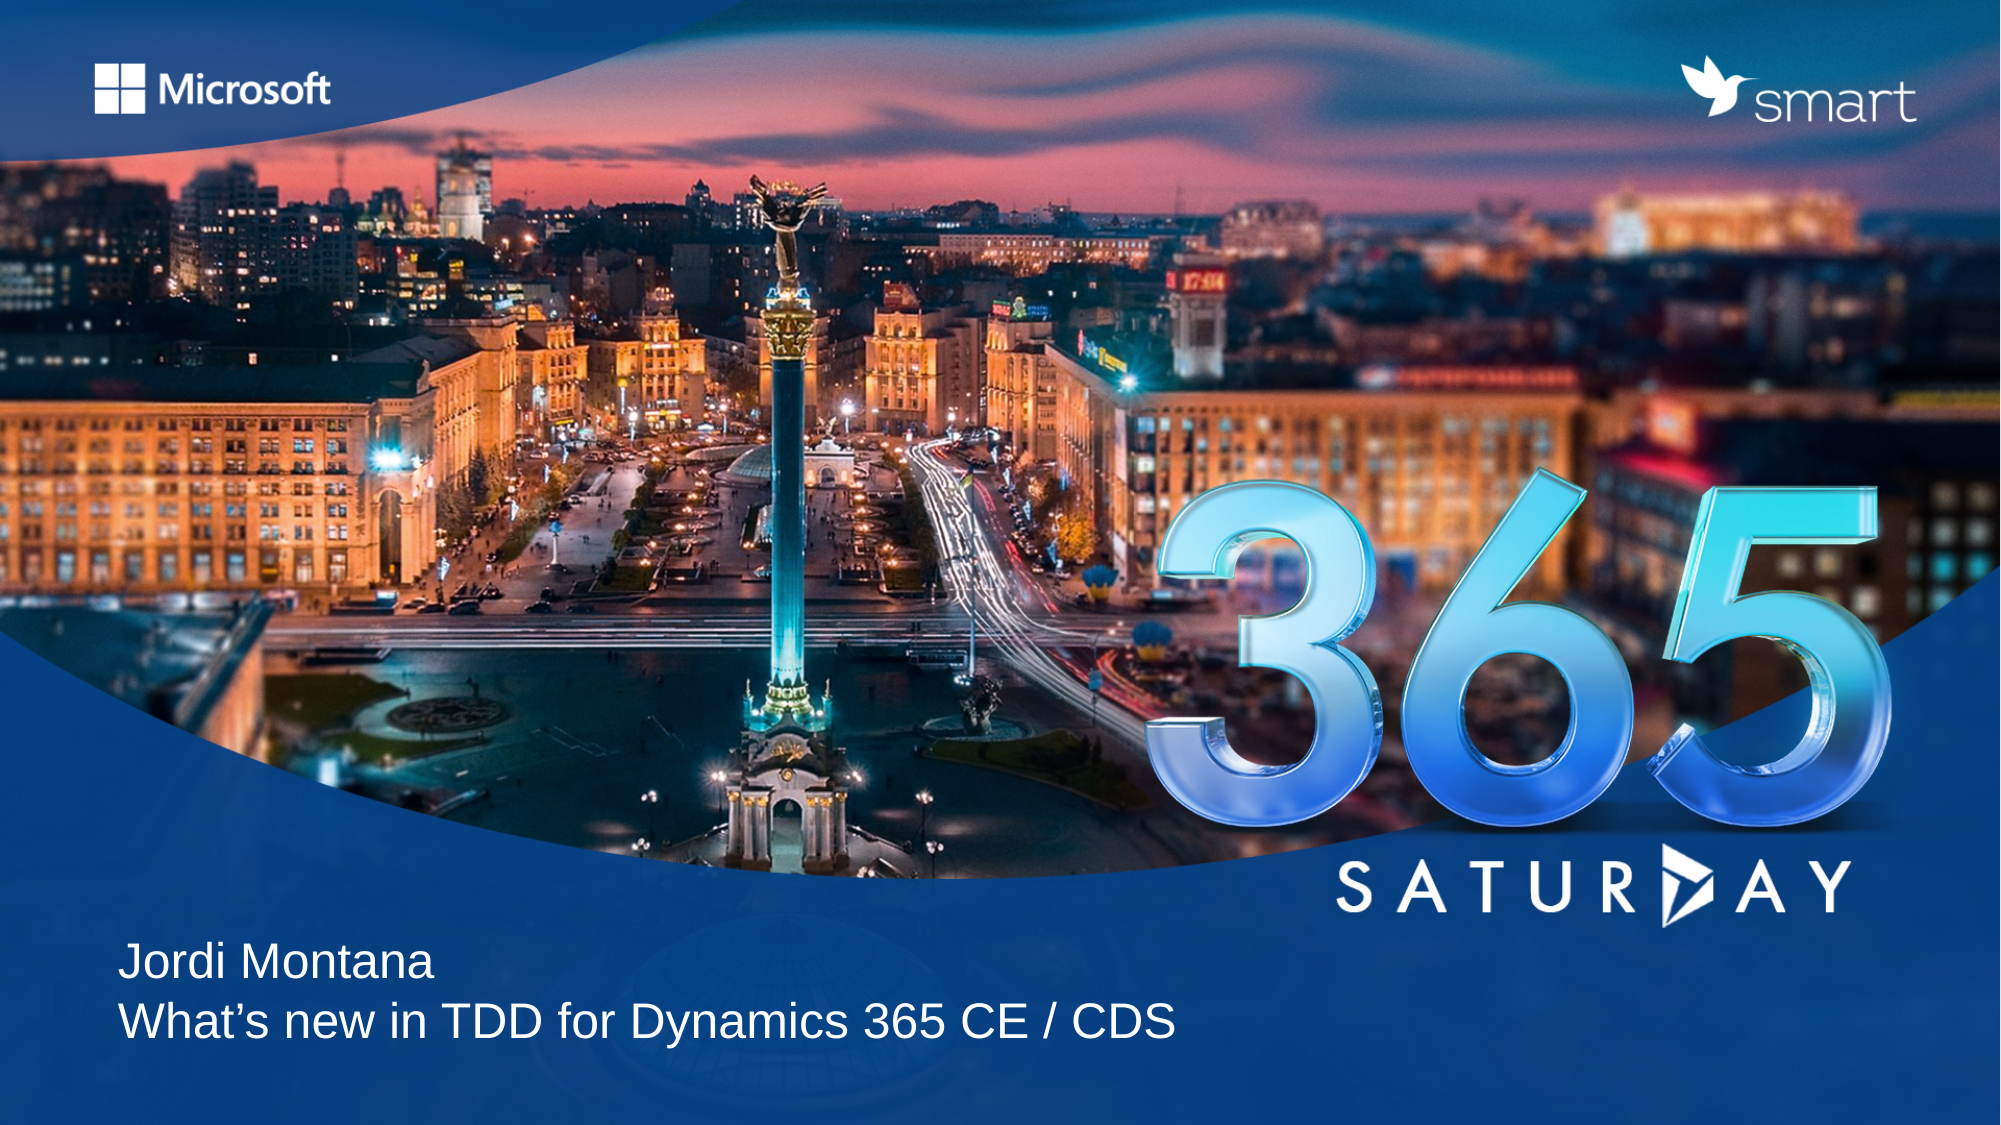

Jordi Montana
What’s new in TDD for Dynamics 365 CE / CDS